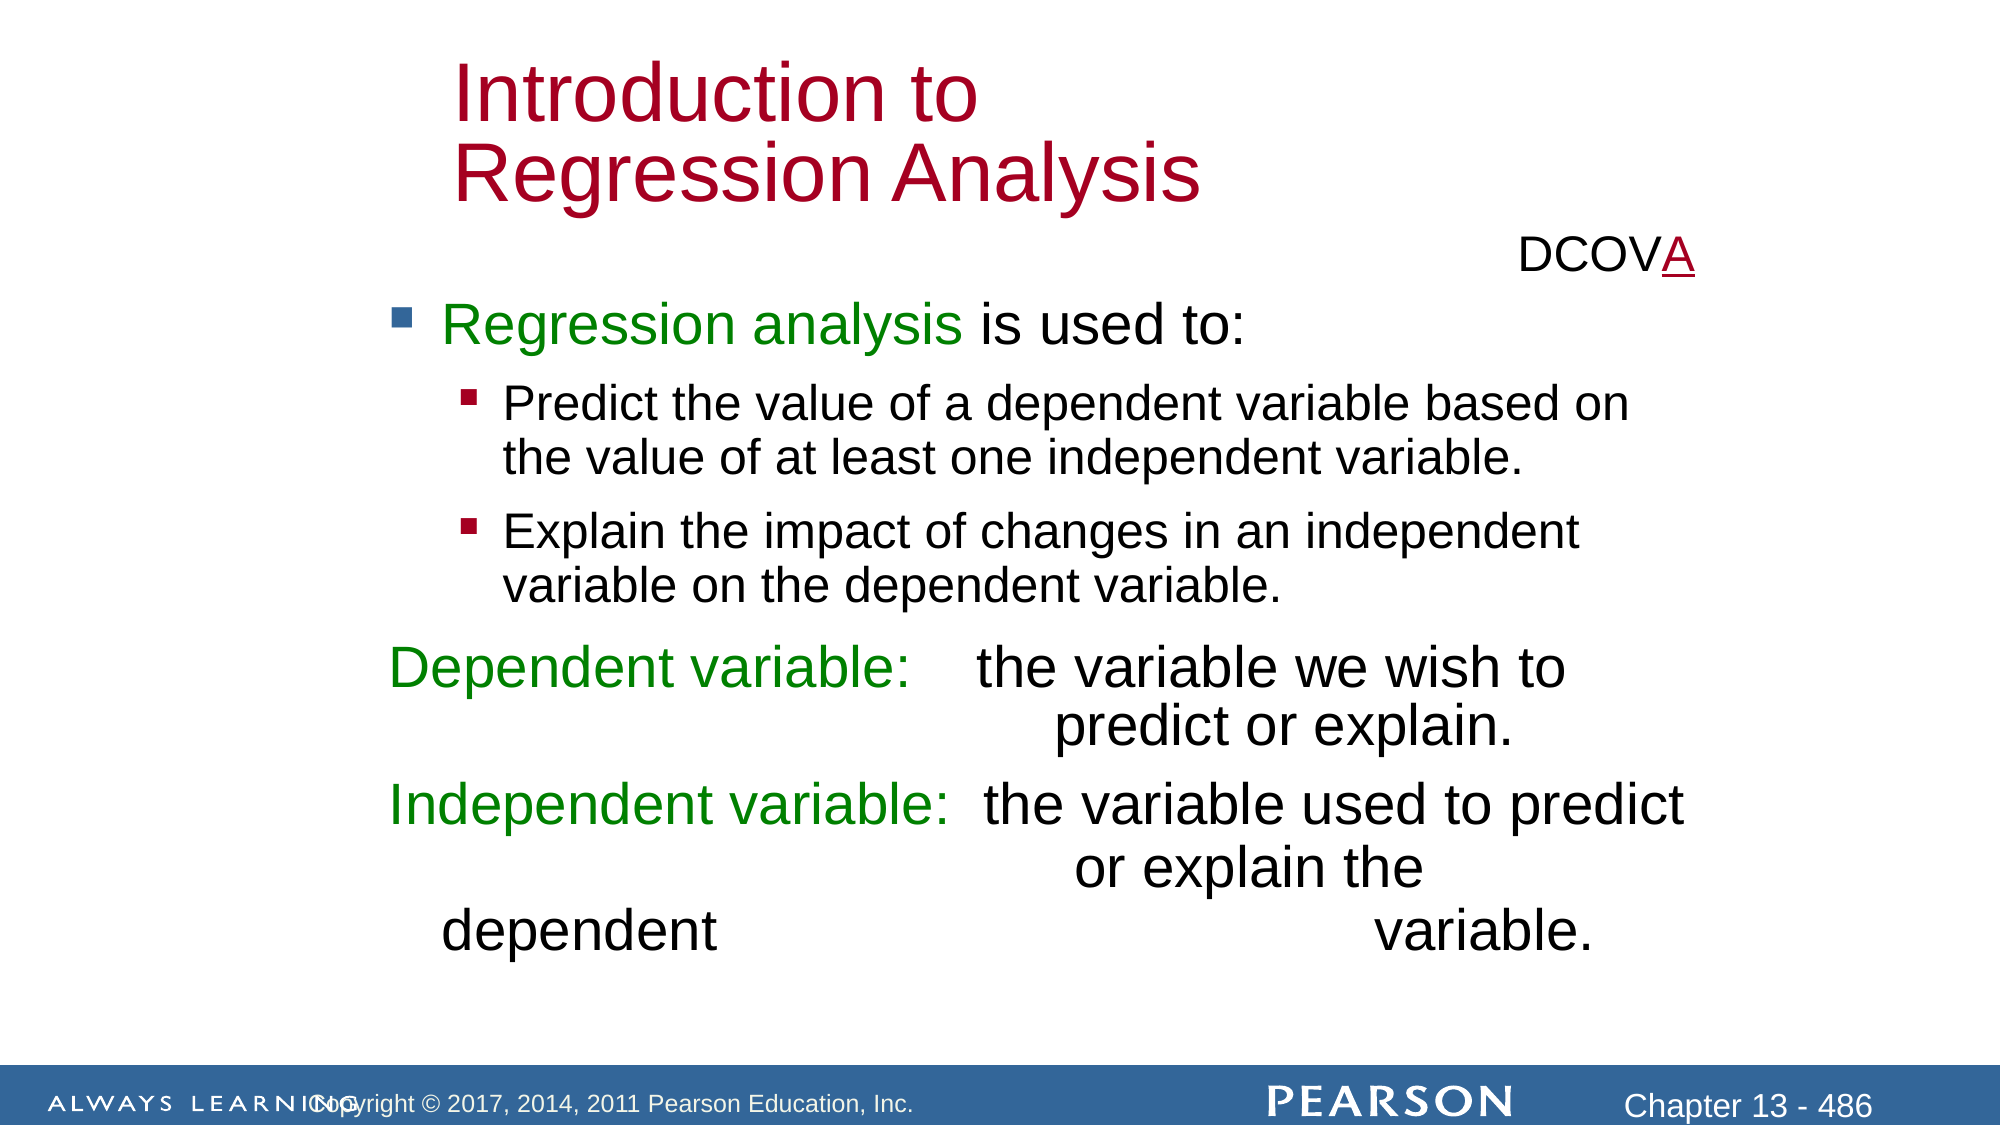

Introduction to
Regression Analysis
DCOVA
Regression analysis is used to:
Predict the value of a dependent variable based on the value of at least one independent variable.
Explain the impact of changes in an independent variable on the dependent variable.
Dependent variable:    the variable we wish to
				          predict or explain.
Independent variable:  the variable used to predict 				  or explain the dependent 					  variable.